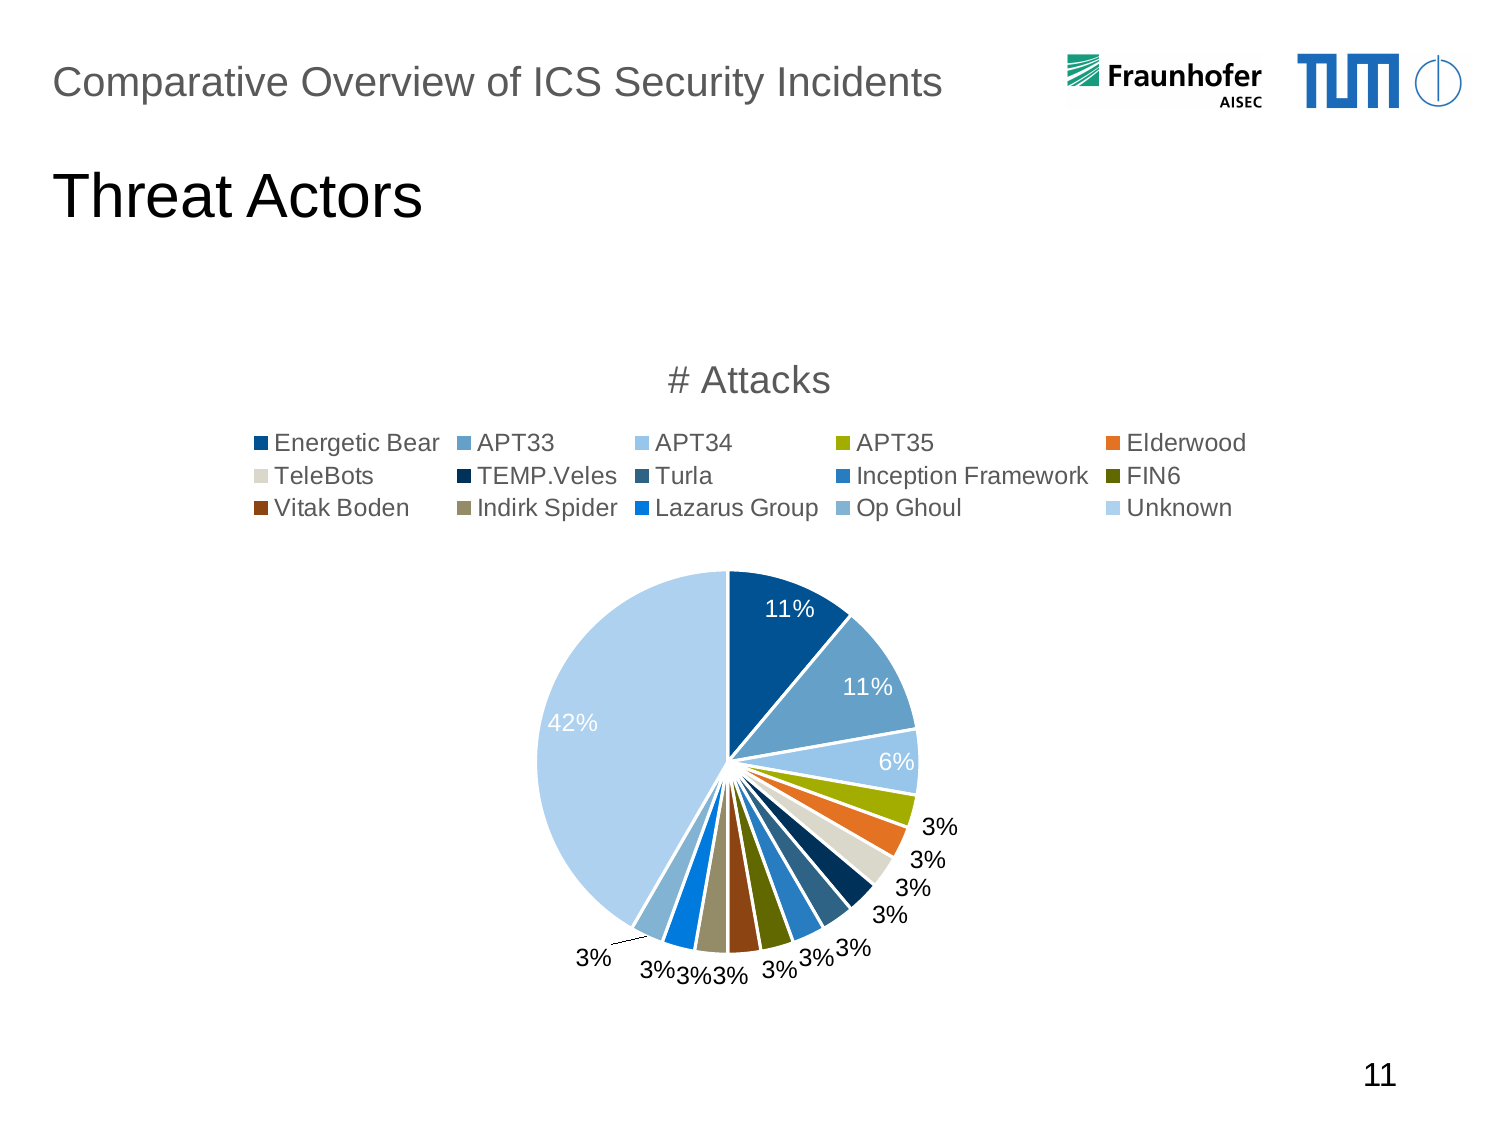

Comparative Overview of ICS Security Incidents
# Threat Actors

### Chart:

| Category | # Attacks |
|---|---|
| Energetic Bear | 4.0 |
| APT33 | 4.0 |
| APT34 | 2.0 |
| APT35 | 1.0 |
| Elderwood | 1.0 |
| TeleBots | 1.0 |
| TEMP.Veles | 1.0 |
| Turla | 1.0 |
| Inception Framework | 1.0 |
| FIN6 | 1.0 |
| Vitak Boden | 1.0 |
| Indirk Spider | 1.0 |
| Lazarus Group | 1.0 |
| Op Ghoul | 1.0 |
| Unknown | 15.0 |
11